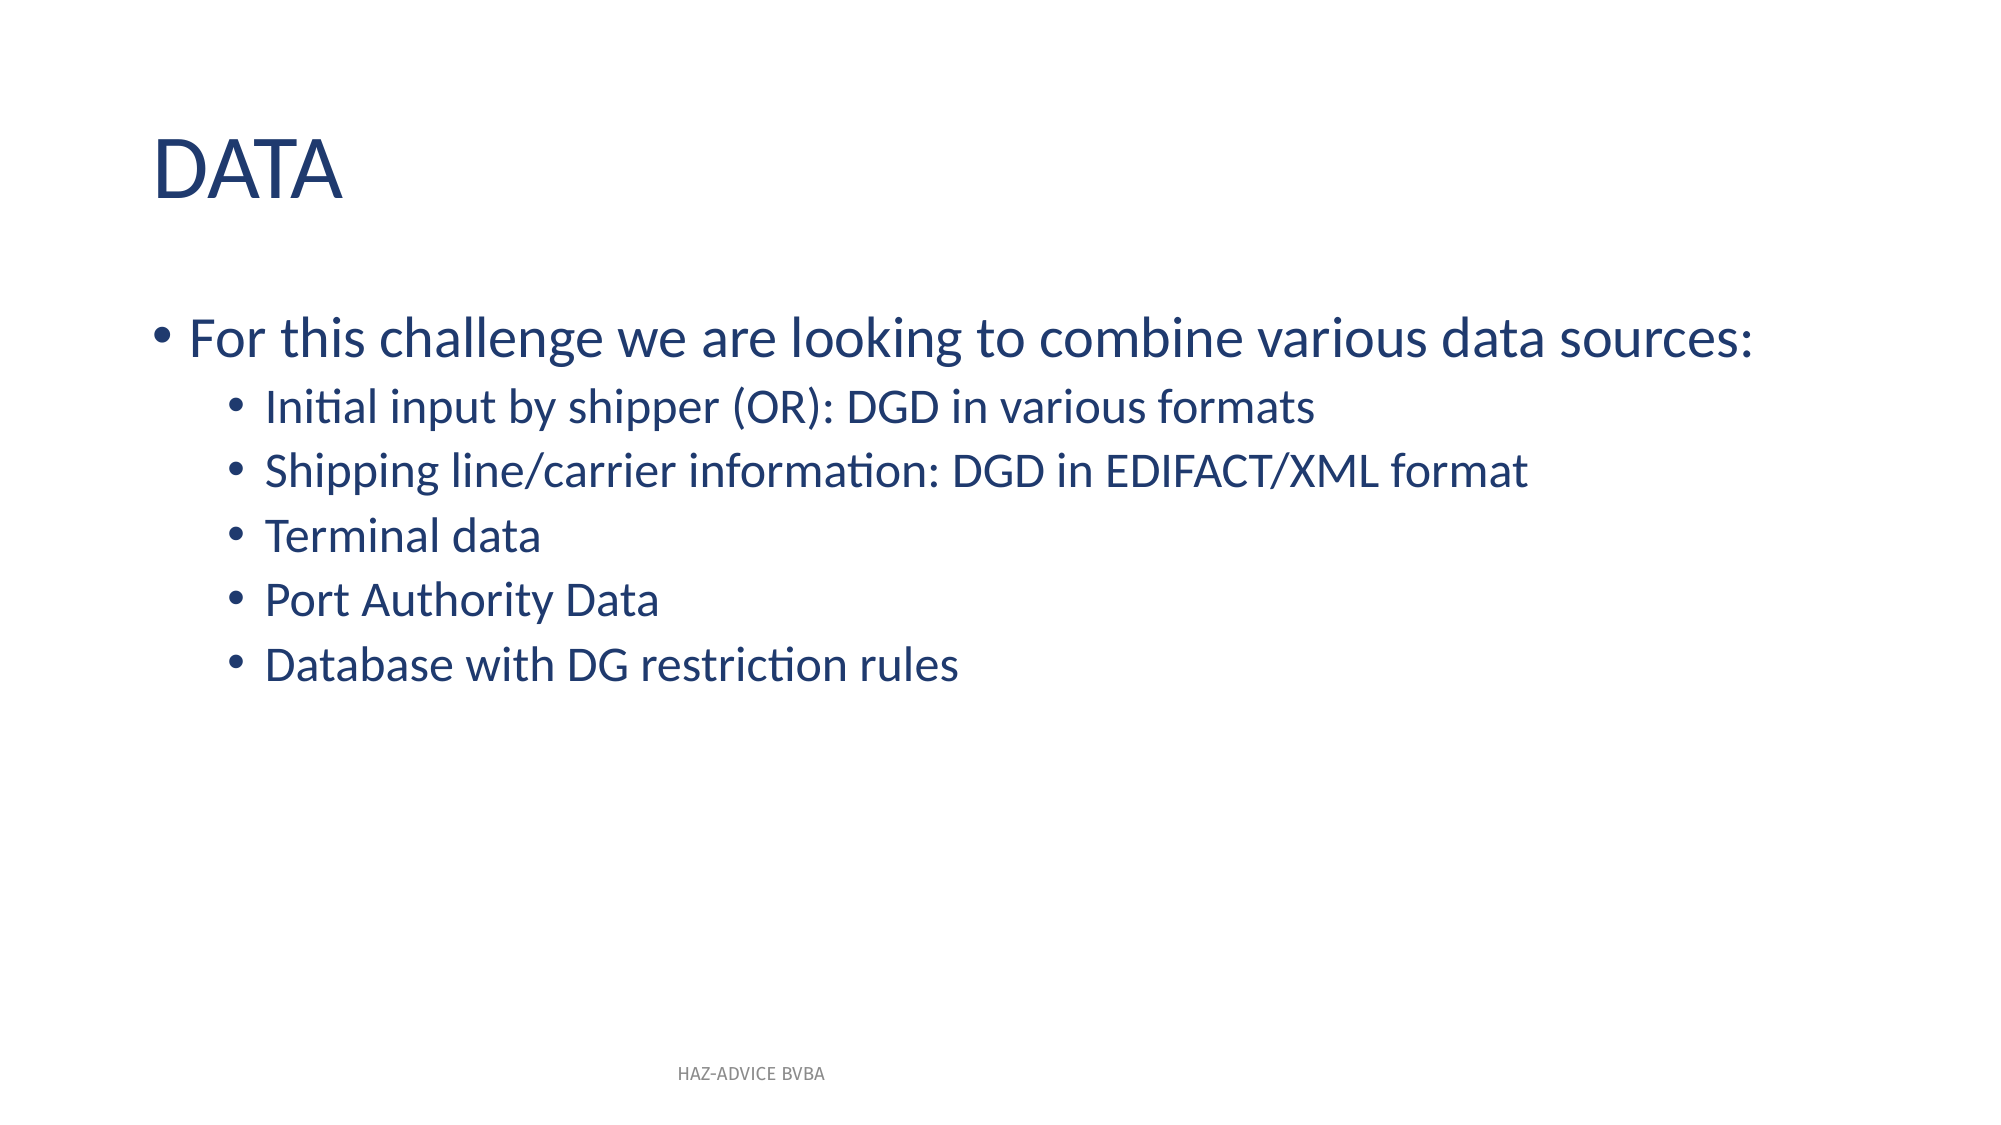

# DATA
For this challenge we are looking to combine various data sources:
Initial input by shipper (OR): DGD in various formats
Shipping line/carrier information: DGD in EDIFACT/XML format
Terminal data
Port Authority Data
Database with DG restriction rules

HAZ-ADVICE BVBA